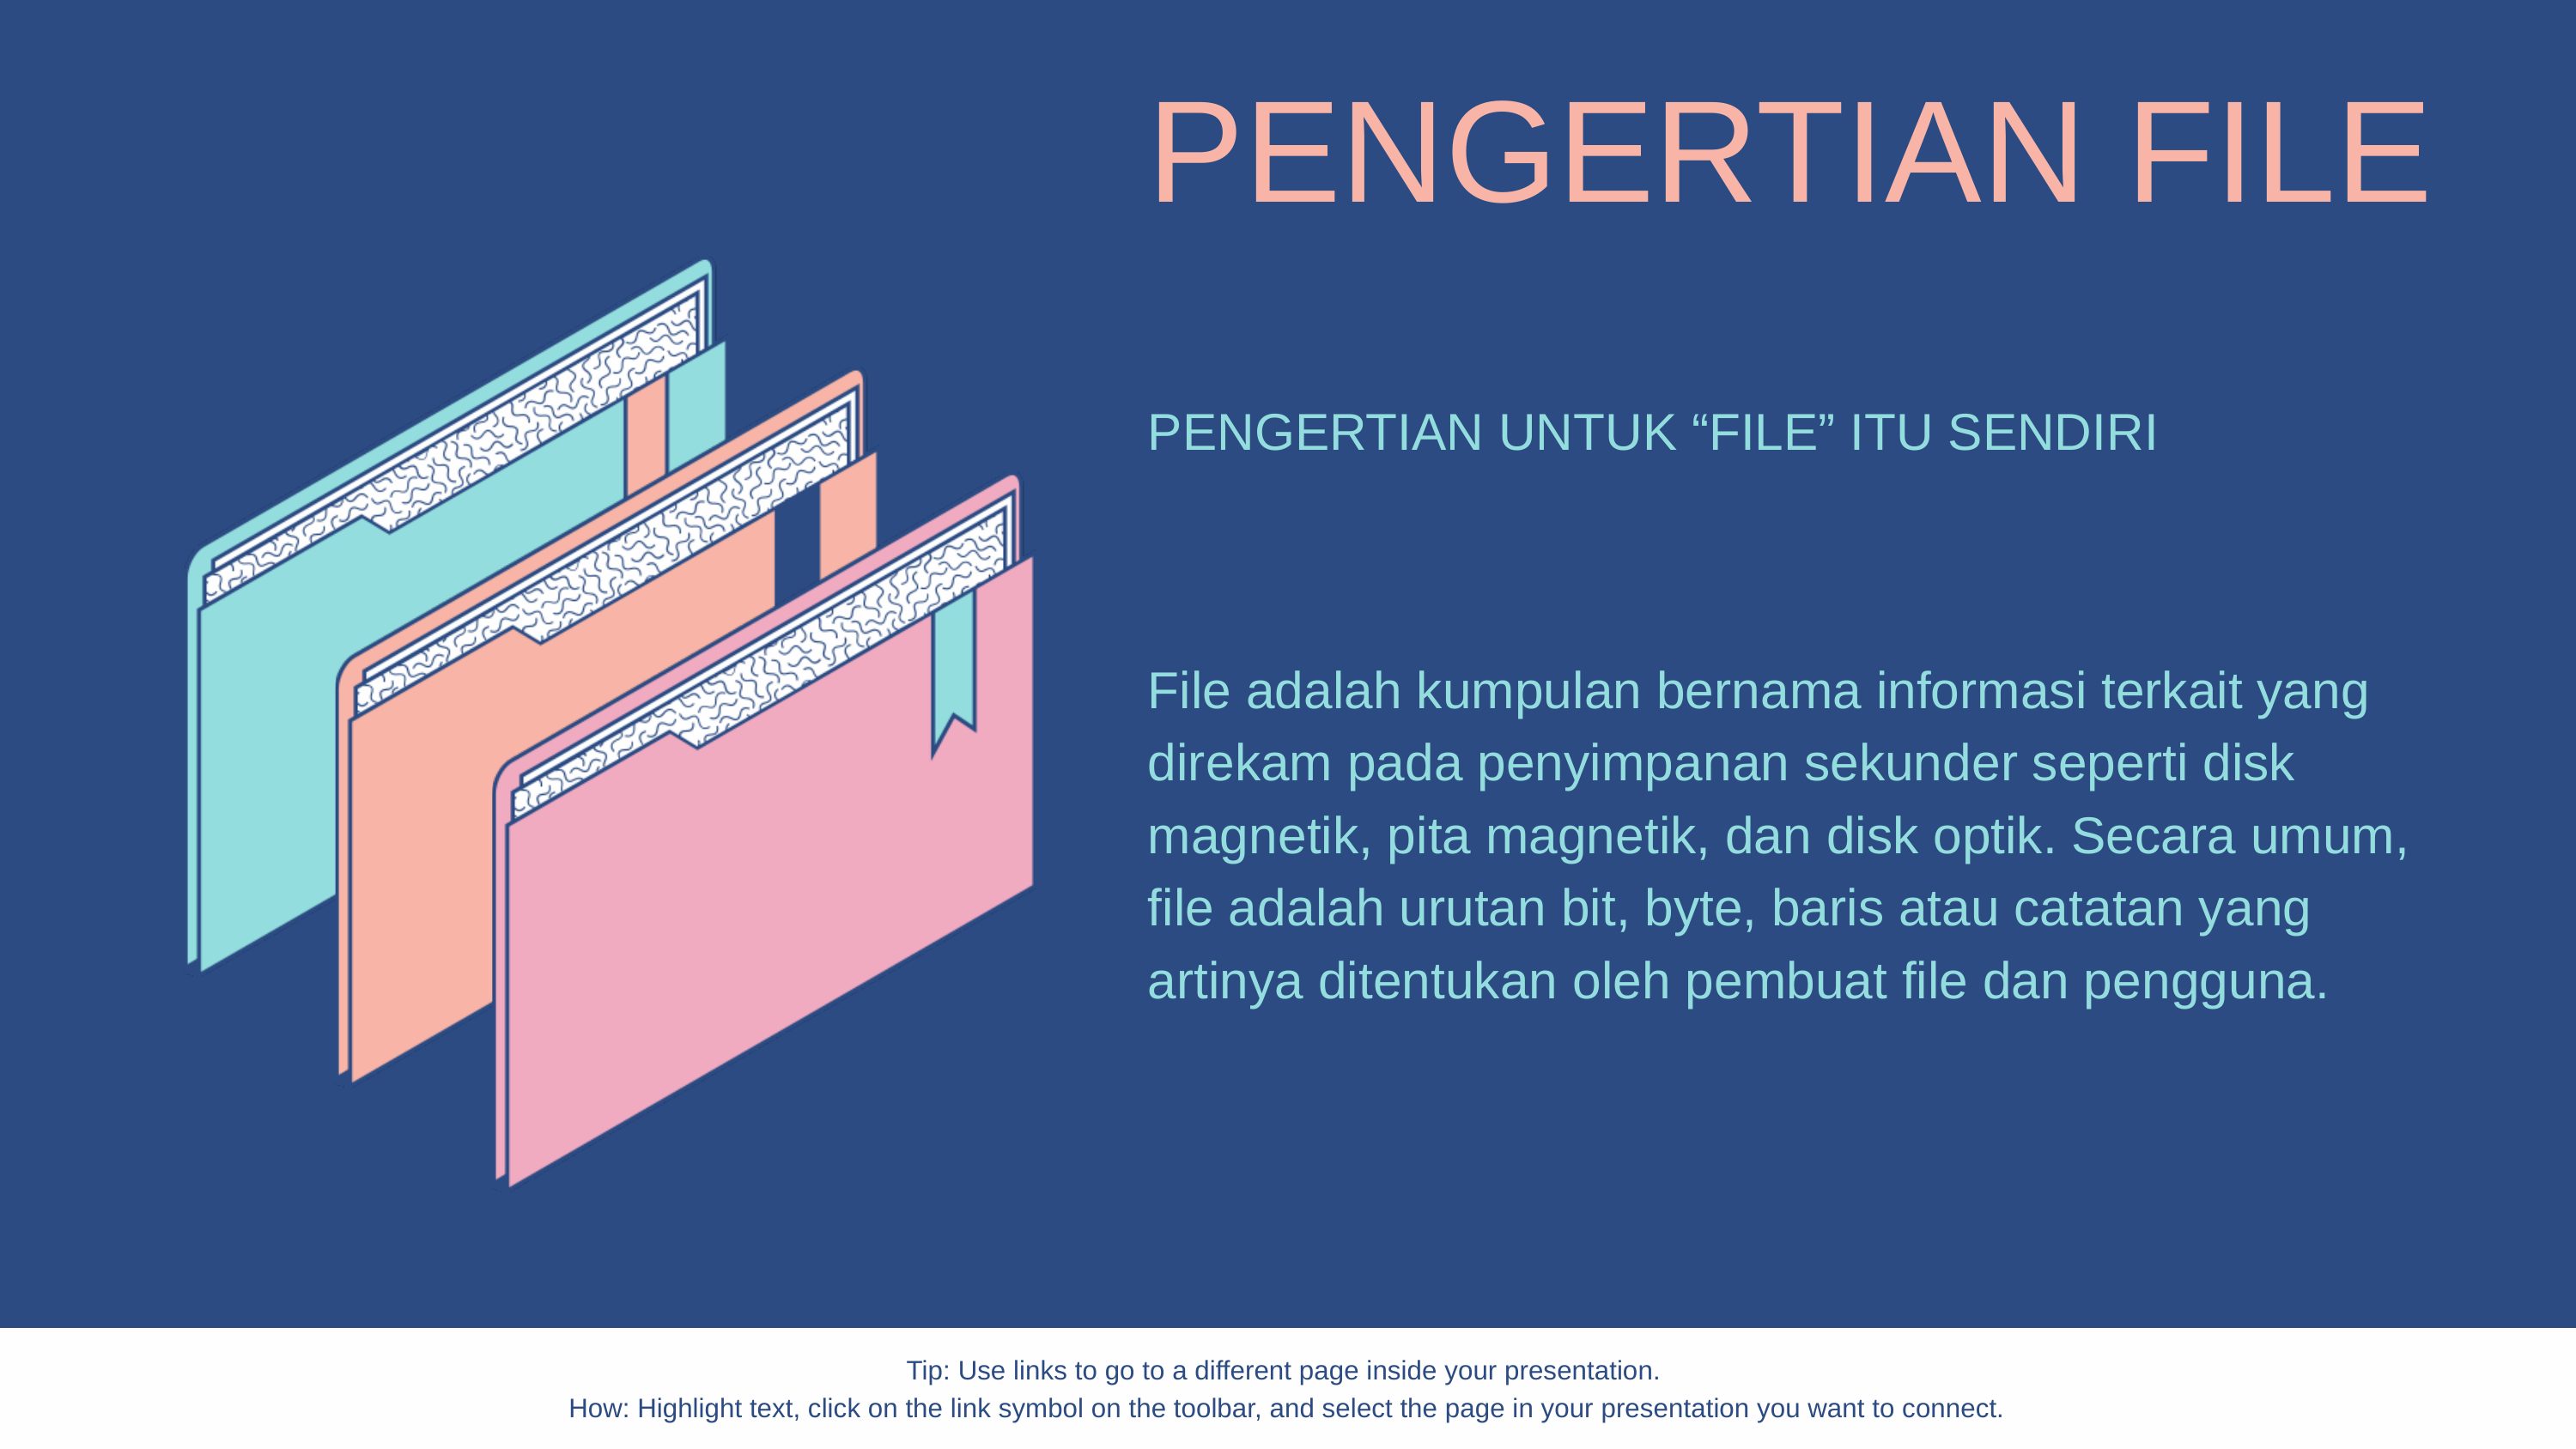

| PENGERTIAN FILE |
| --- |
| PENGERTIAN UNTUK “FILE” ITU SENDIRI |
| File adalah kumpulan bernama informasi terkait yang direkam pada penyimpanan sekunder seperti disk magnetik, pita magnetik, dan disk optik. Secara umum, file adalah urutan bit, byte, baris atau catatan yang artinya ditentukan oleh pembuat file dan pengguna. |

Tip: Use links to go to a different page inside your presentation.
How: Highlight text, click on the link symbol on the toolbar, and select the page in your presentation you want to connect.